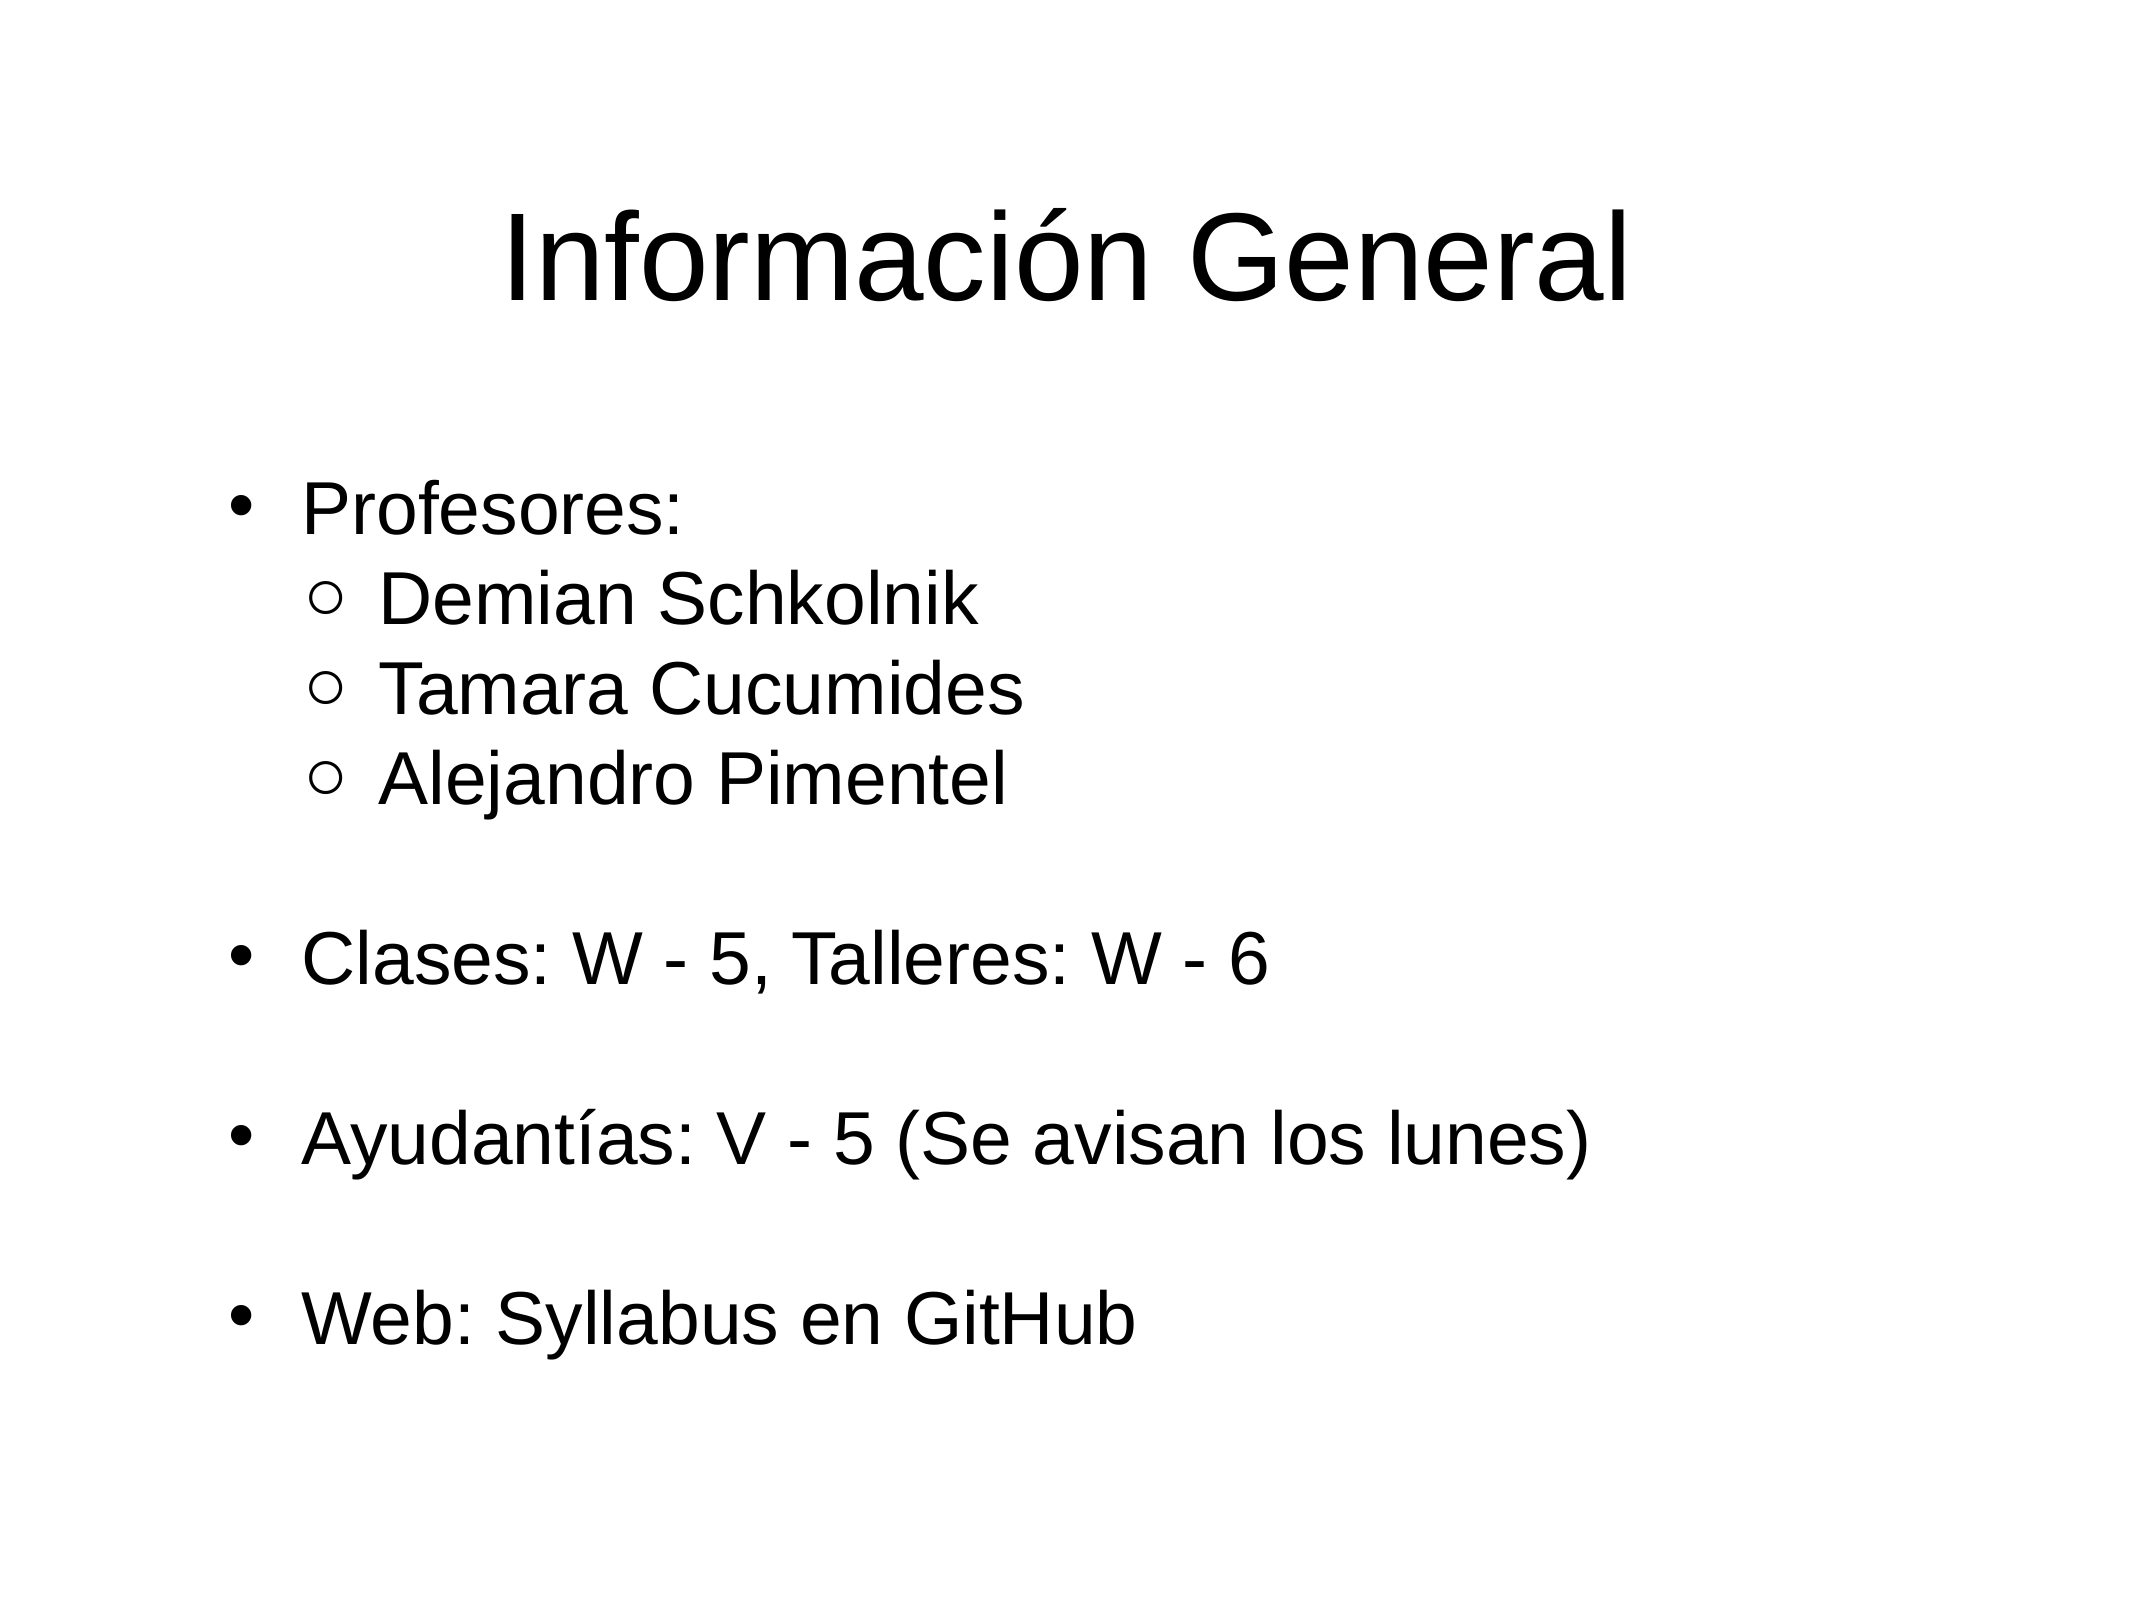

Información General
Profesores:
Demian Schkolnik
Tamara Cucumides
Alejandro Pimentel

Clases: W - 5, Talleres: W - 6

Ayudantías: V - 5 (Se avisan los lunes)

Web: Syllabus en GitHub